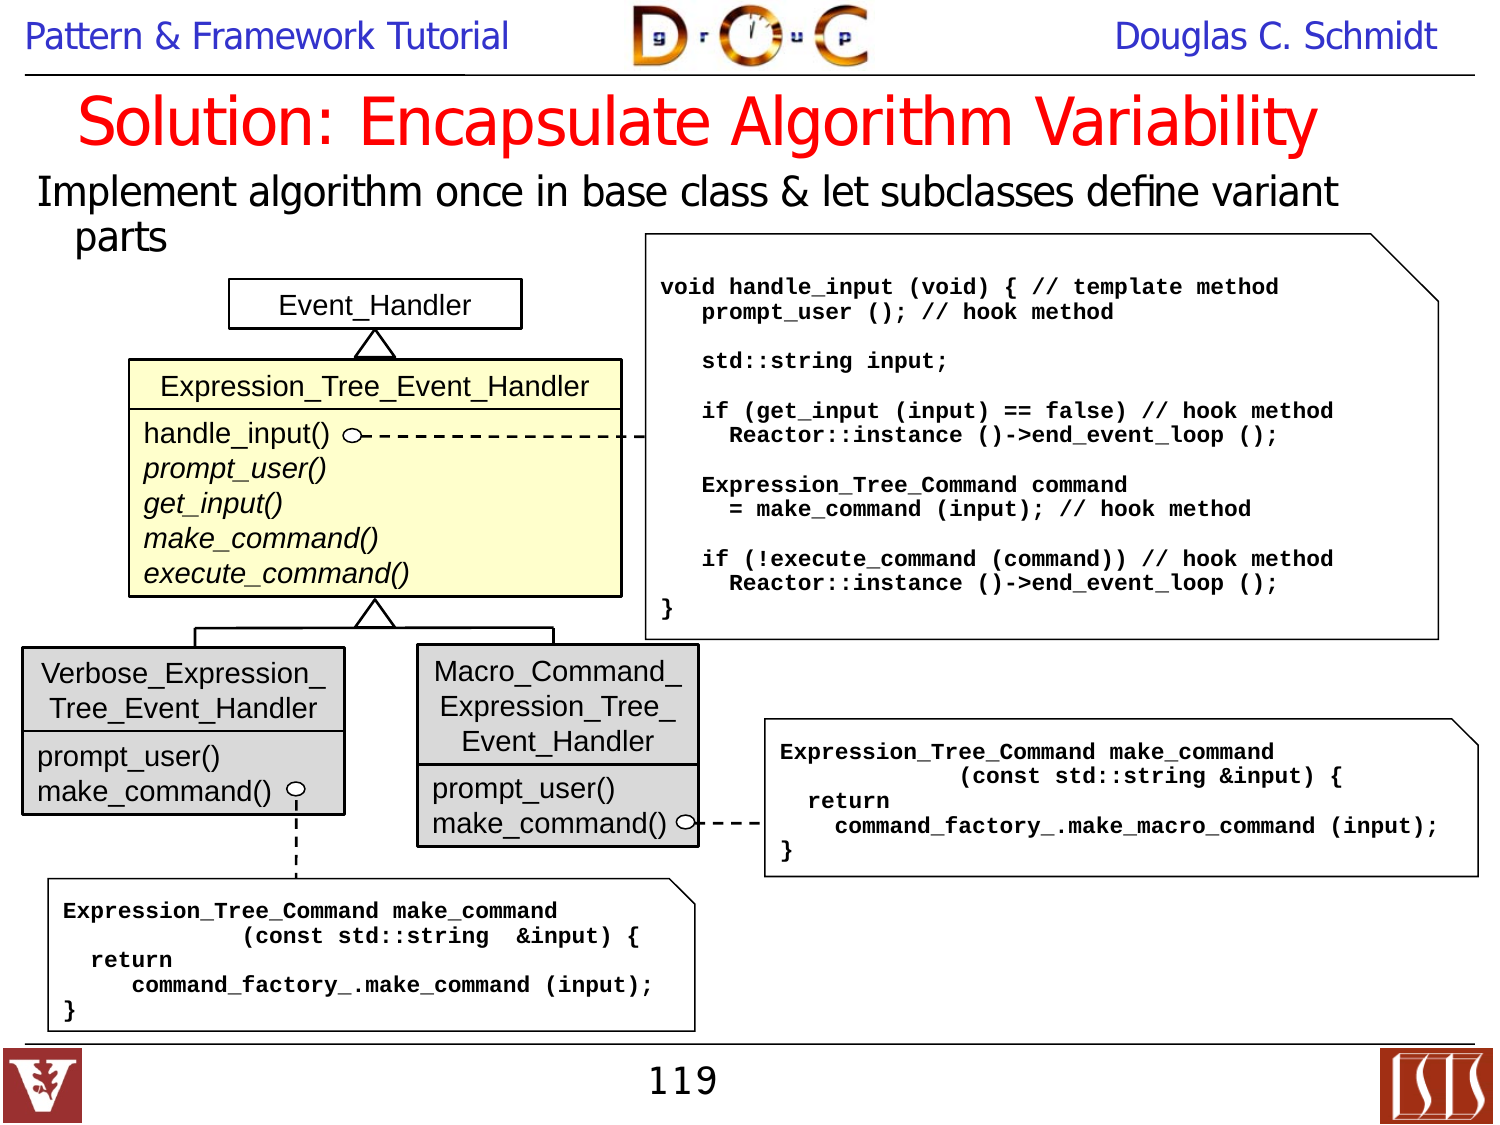

# Solution: Encapsulate Algorithm Variability
Implement algorithm once in base class & let subclasses define variant parts
void handle_input (void) { // template method
   prompt_user (); // hook method

   std::string input;

   if (get_input (input) == false) // hook method
     Reactor::instance ()->end_event_loop ();

   Expression_Tree_Command command
     = make_command (input); // hook method

   if (!execute_command (command)) // hook method
     Reactor::instance ()->end_event_loop ();
}

Event_Handler

Expression_Tree_Event_Handler
handle_input()
prompt_user()
get_input()
make_command()
execute_command()

Macro_Command_Expression_Tree_Event_Handler
prompt_user()
make_command()
Verbose_Expression_Tree_Event_Handler
prompt_user()
make_command()
Expression_Tree_Command make_command
             (const std::string &input) {
  return
    command_factory_.make_macro_command (input);
}

Expression_Tree_Command make_command
             (const std::string  &input) {
  return
     command_factory_.make_command (input);
}